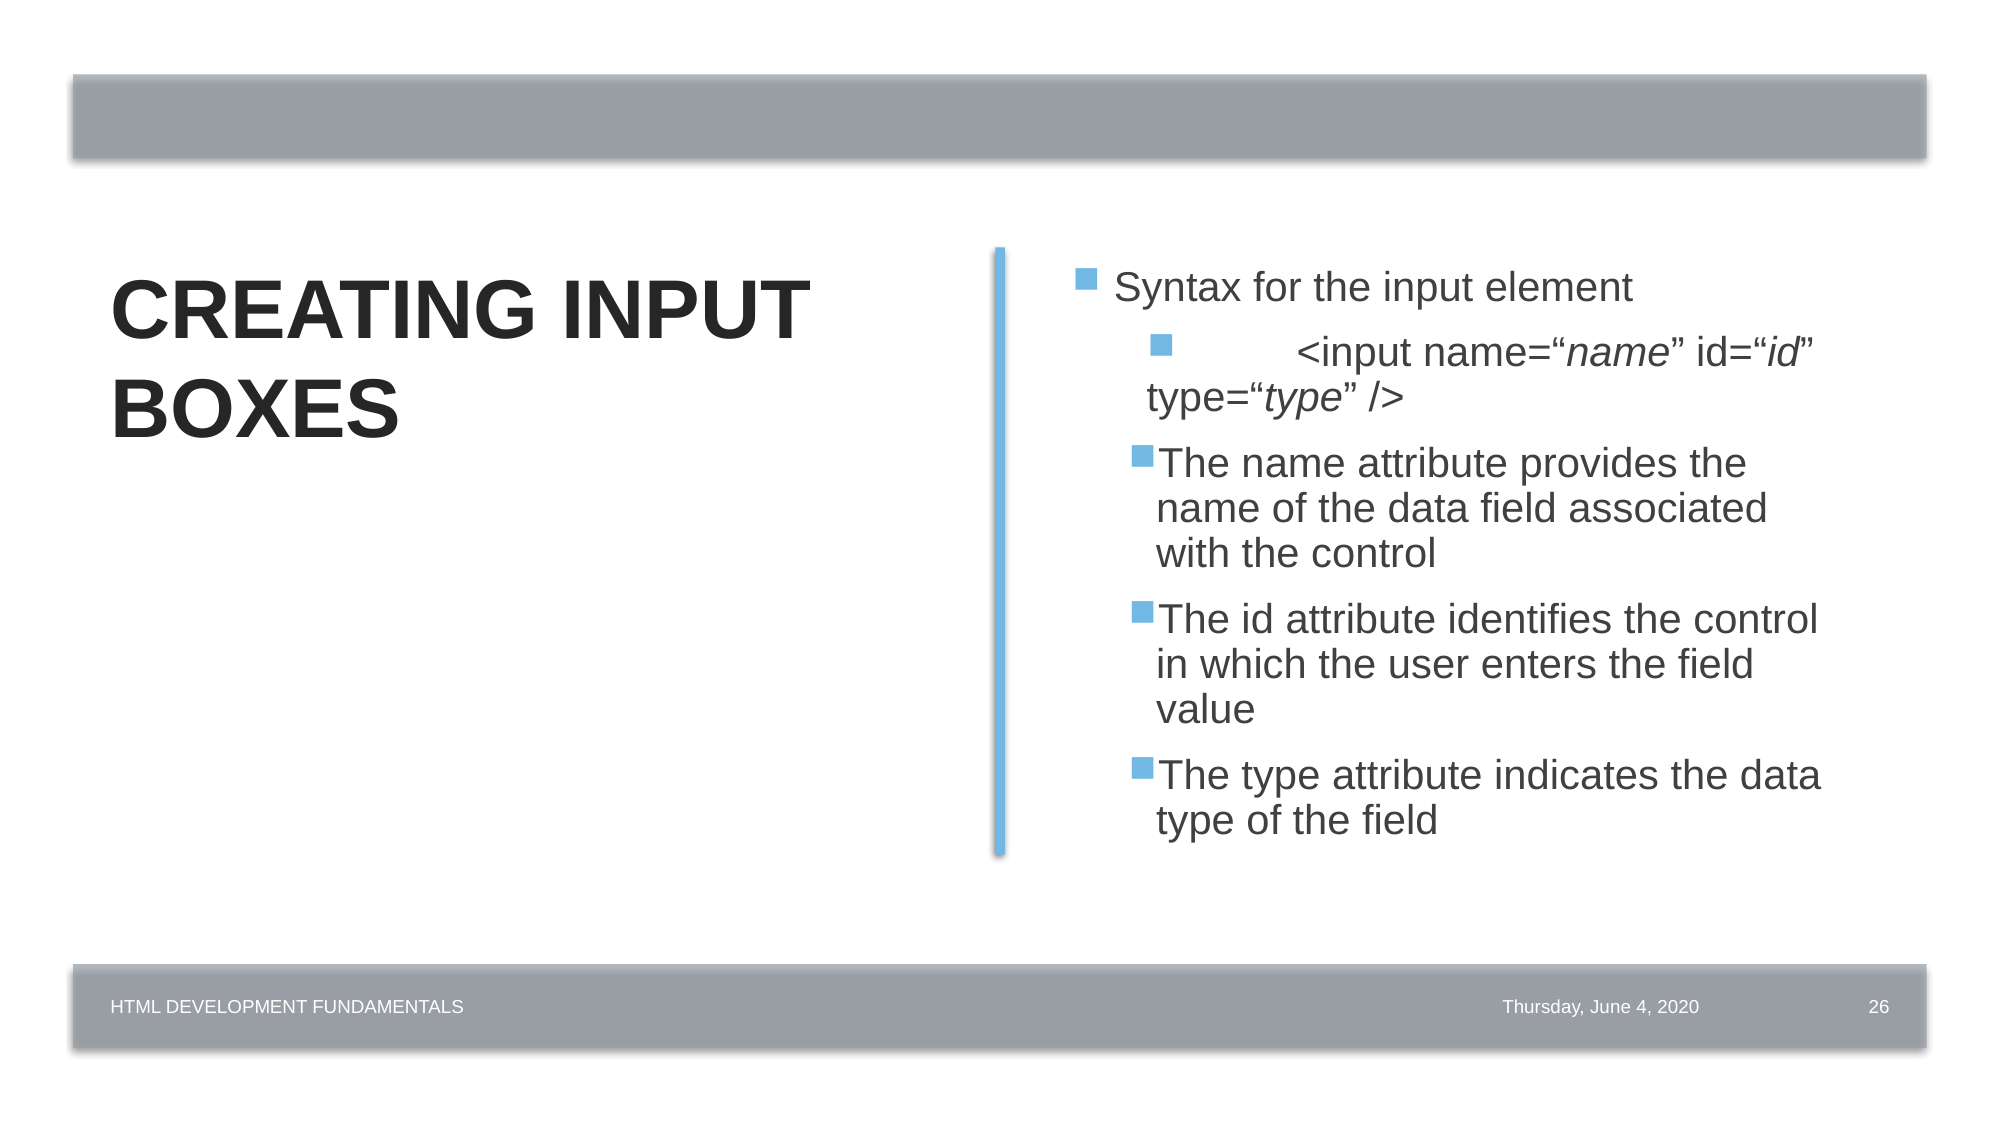

# Creating Input Boxes
Syntax for the input element
	<input name=“name” id=“id” type=“type” />
The name attribute provides the name of the data field associated with the control
The id attribute identifies the control in which the user enters the field value
The type attribute indicates the data type of the field

HTML Development Fundamentals
Thursday, June 4, 2020
26